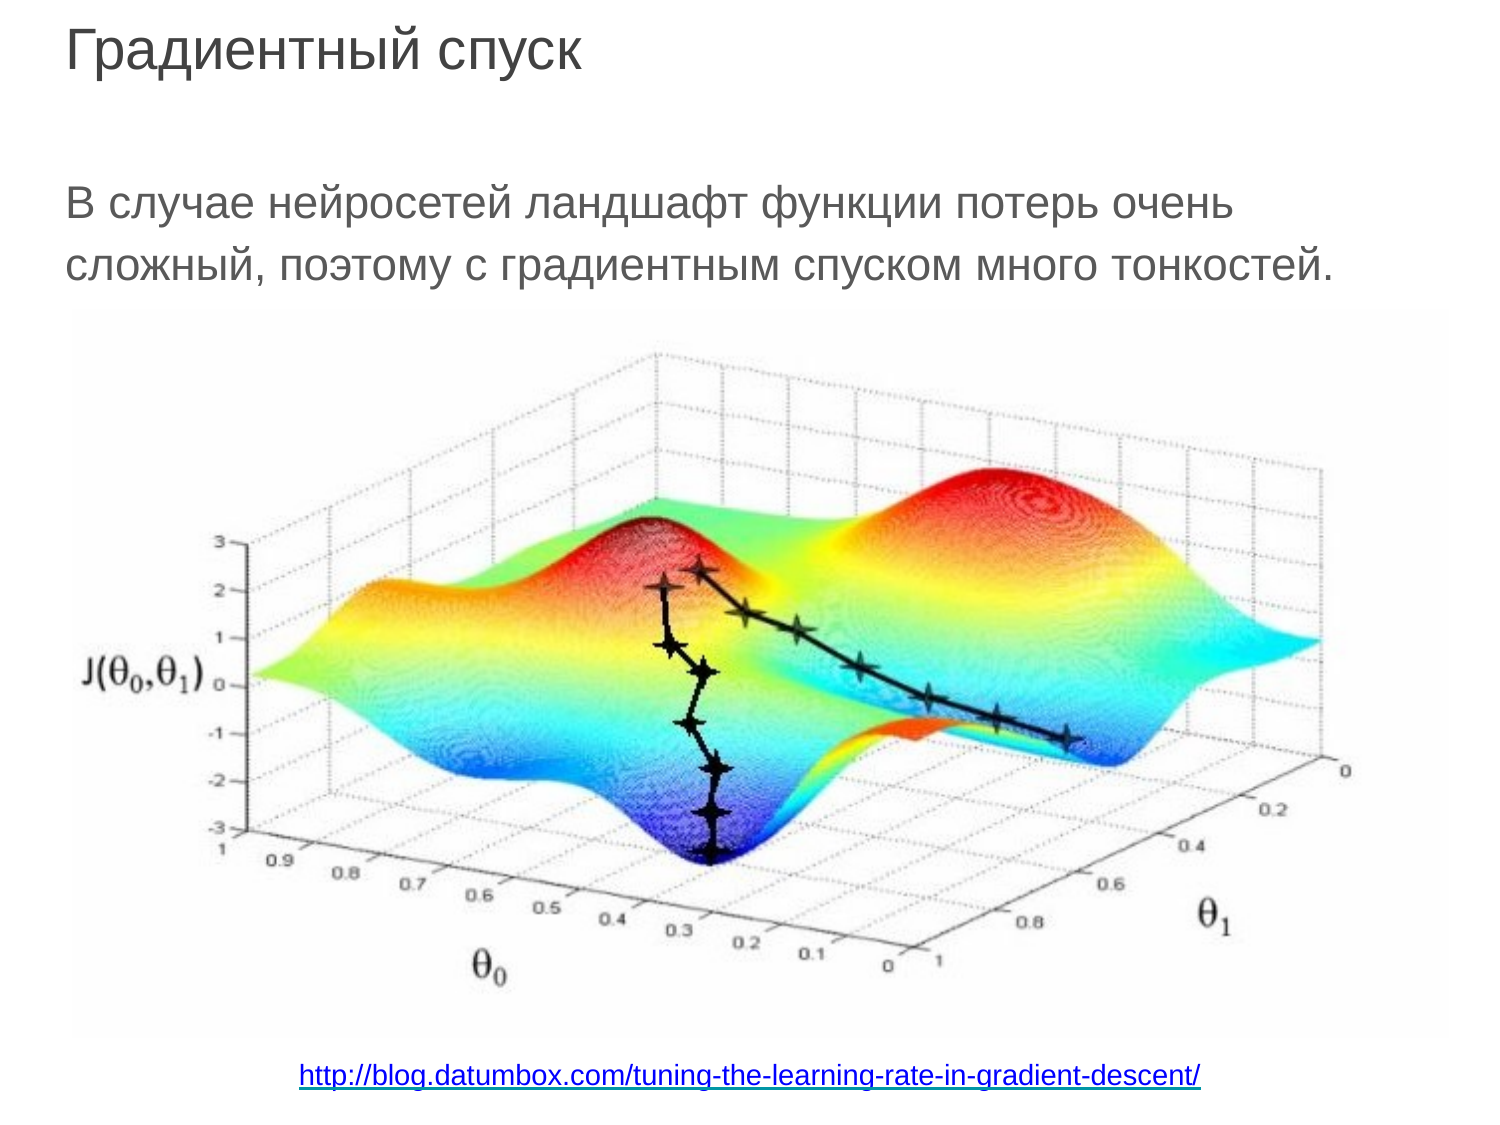

Градиентный спуск
В случае нейросетей ландшафт функции потерь очень  сложный, поэтому с градиентным спуском много тонкостей.

http://blog.datumbox.com/tuning-the-learning-rate-in-gradient-descent/